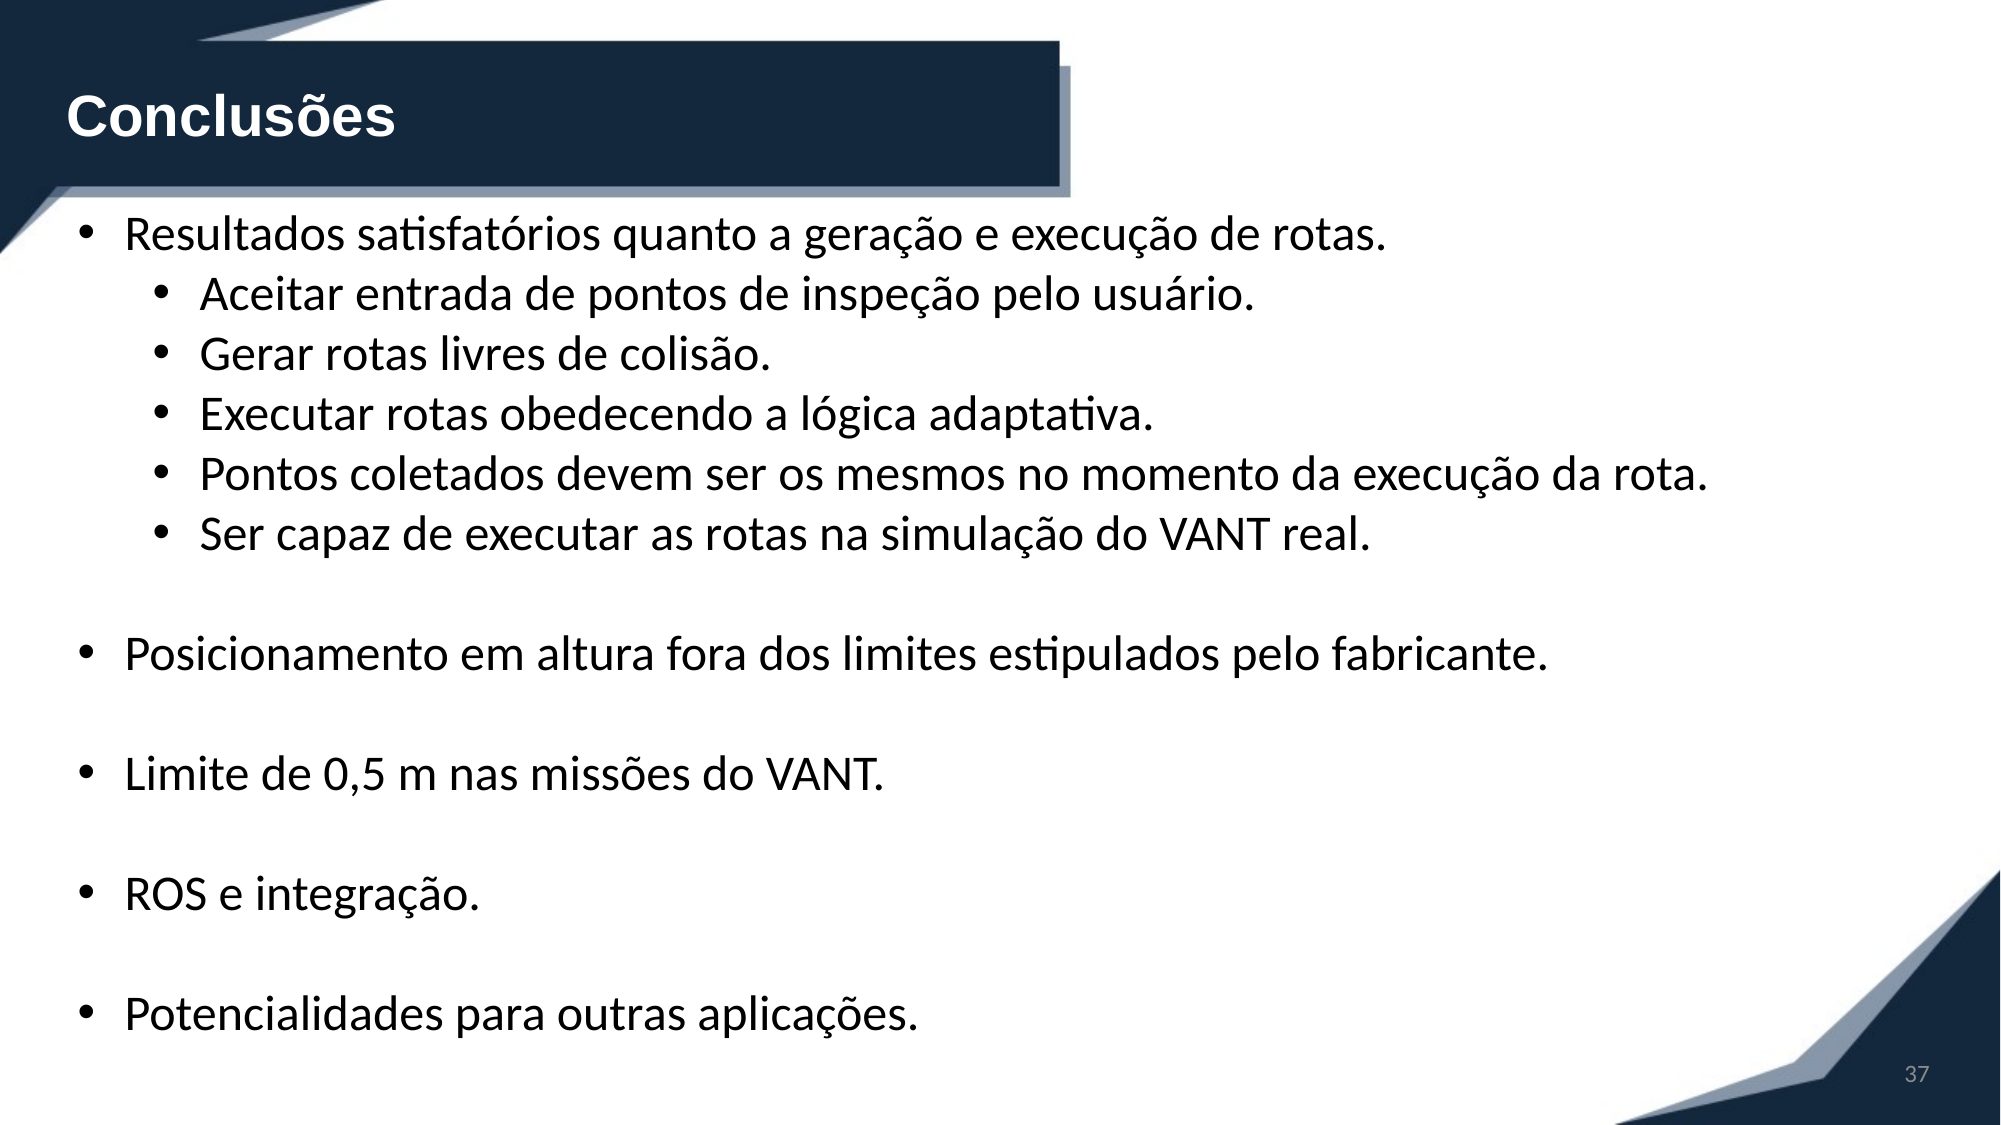

Conclusões

Resultados satisfatórios quanto a geração e execução de rotas.
Aceitar entrada de pontos de inspeção pelo usuário.
Gerar rotas livres de colisão.
Executar rotas obedecendo a lógica adaptativa.
Pontos coletados devem ser os mesmos no momento da execução da rota.
Ser capaz de executar as rotas na simulação do VANT real.

Posicionamento em altura fora dos limites estipulados pelo fabricante.

Limite de 0,5 m nas missões do VANT.

ROS e integração.

Potencialidades para outras aplicações.
37